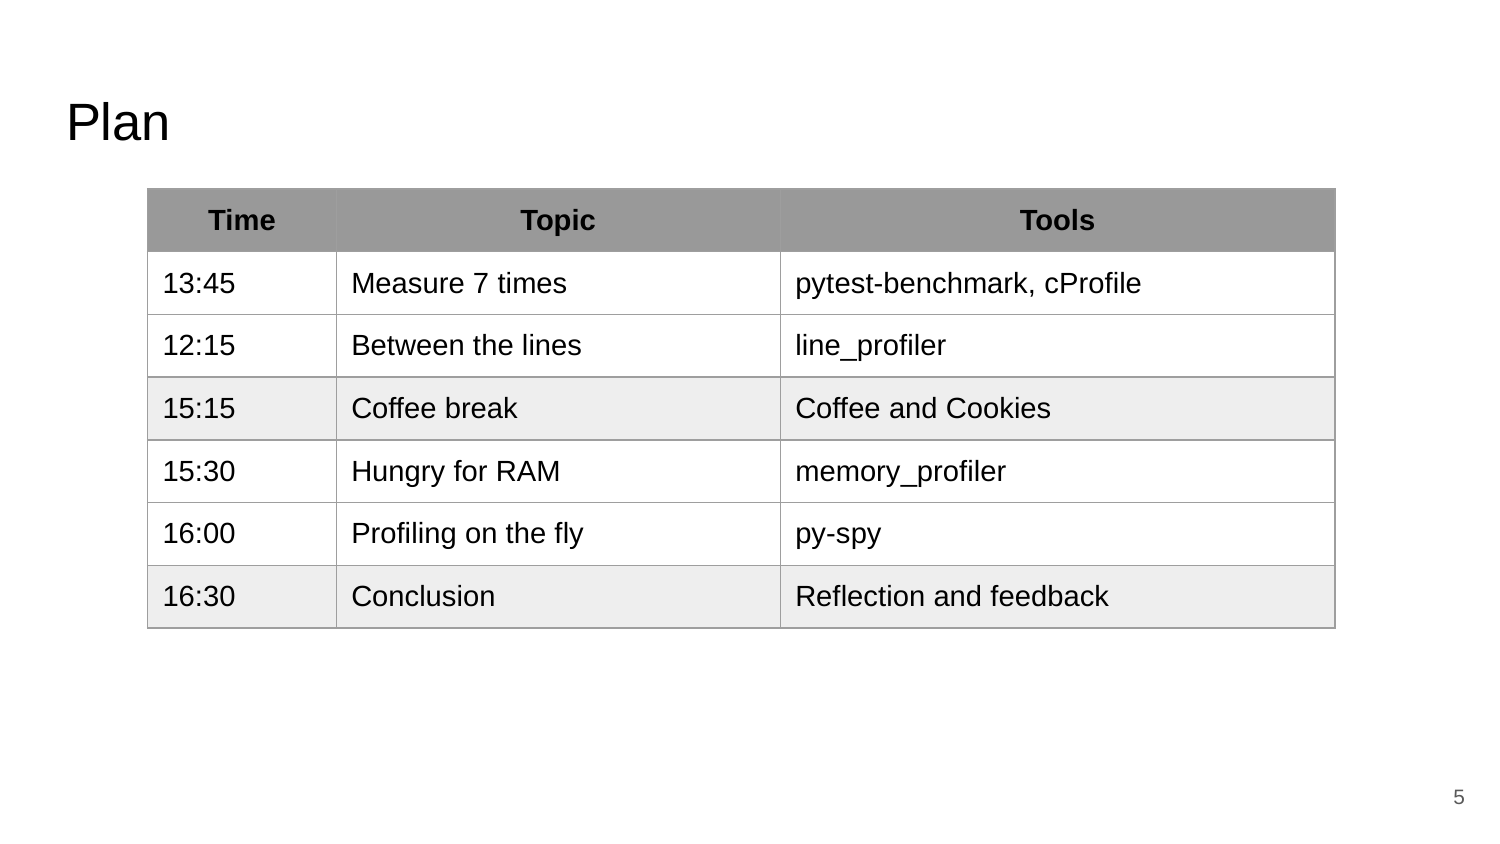

# Plan
| Time | Topic | Tools |
| --- | --- | --- |
| 13:45 | Measure 7 times | pytest-benchmark, cProfile |
| 12:15 | Between the lines | line\_profiler |
| 15:15 | Coffee break | Coffee and Cookies |
| 15:30 | Hungry for RAM | memory\_profiler |
| 16:00 | Profiling on the fly | py-spy |
| 16:30 | Conclusion | Reflection and feedback |
5